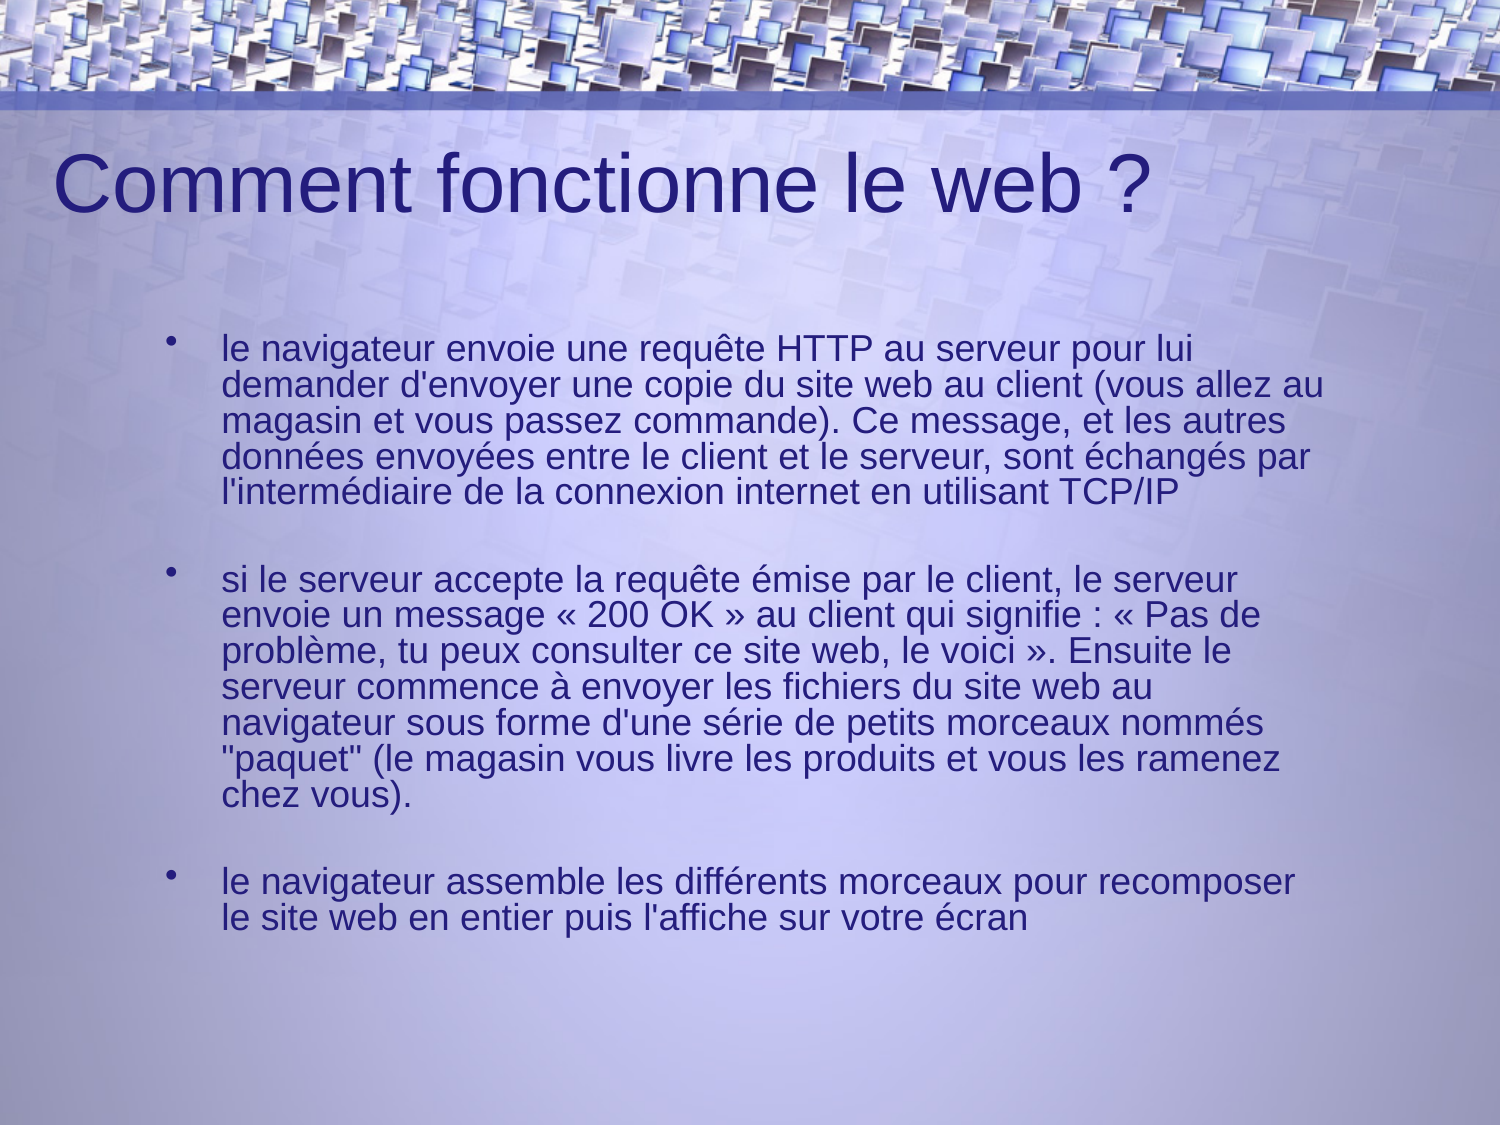

# Comment fonctionne le web ?
le navigateur envoie une requête HTTP au serveur pour lui demander d'envoyer une copie du site web au client (vous allez au magasin et vous passez commande). Ce message, et les autres données envoyées entre le client et le serveur, sont échangés par l'intermédiaire de la connexion internet en utilisant TCP/IP

si le serveur accepte la requête émise par le client, le serveur envoie un message « 200 OK » au client qui signifie : « Pas de problème, tu peux consulter ce site web, le voici ». Ensuite le serveur commence à envoyer les fichiers du site web au navigateur sous forme d'une série de petits morceaux nommés "paquet" (le magasin vous livre les produits et vous les ramenez chez vous).

le navigateur assemble les différents morceaux pour recomposer le site web en entier puis l'affiche sur votre écran